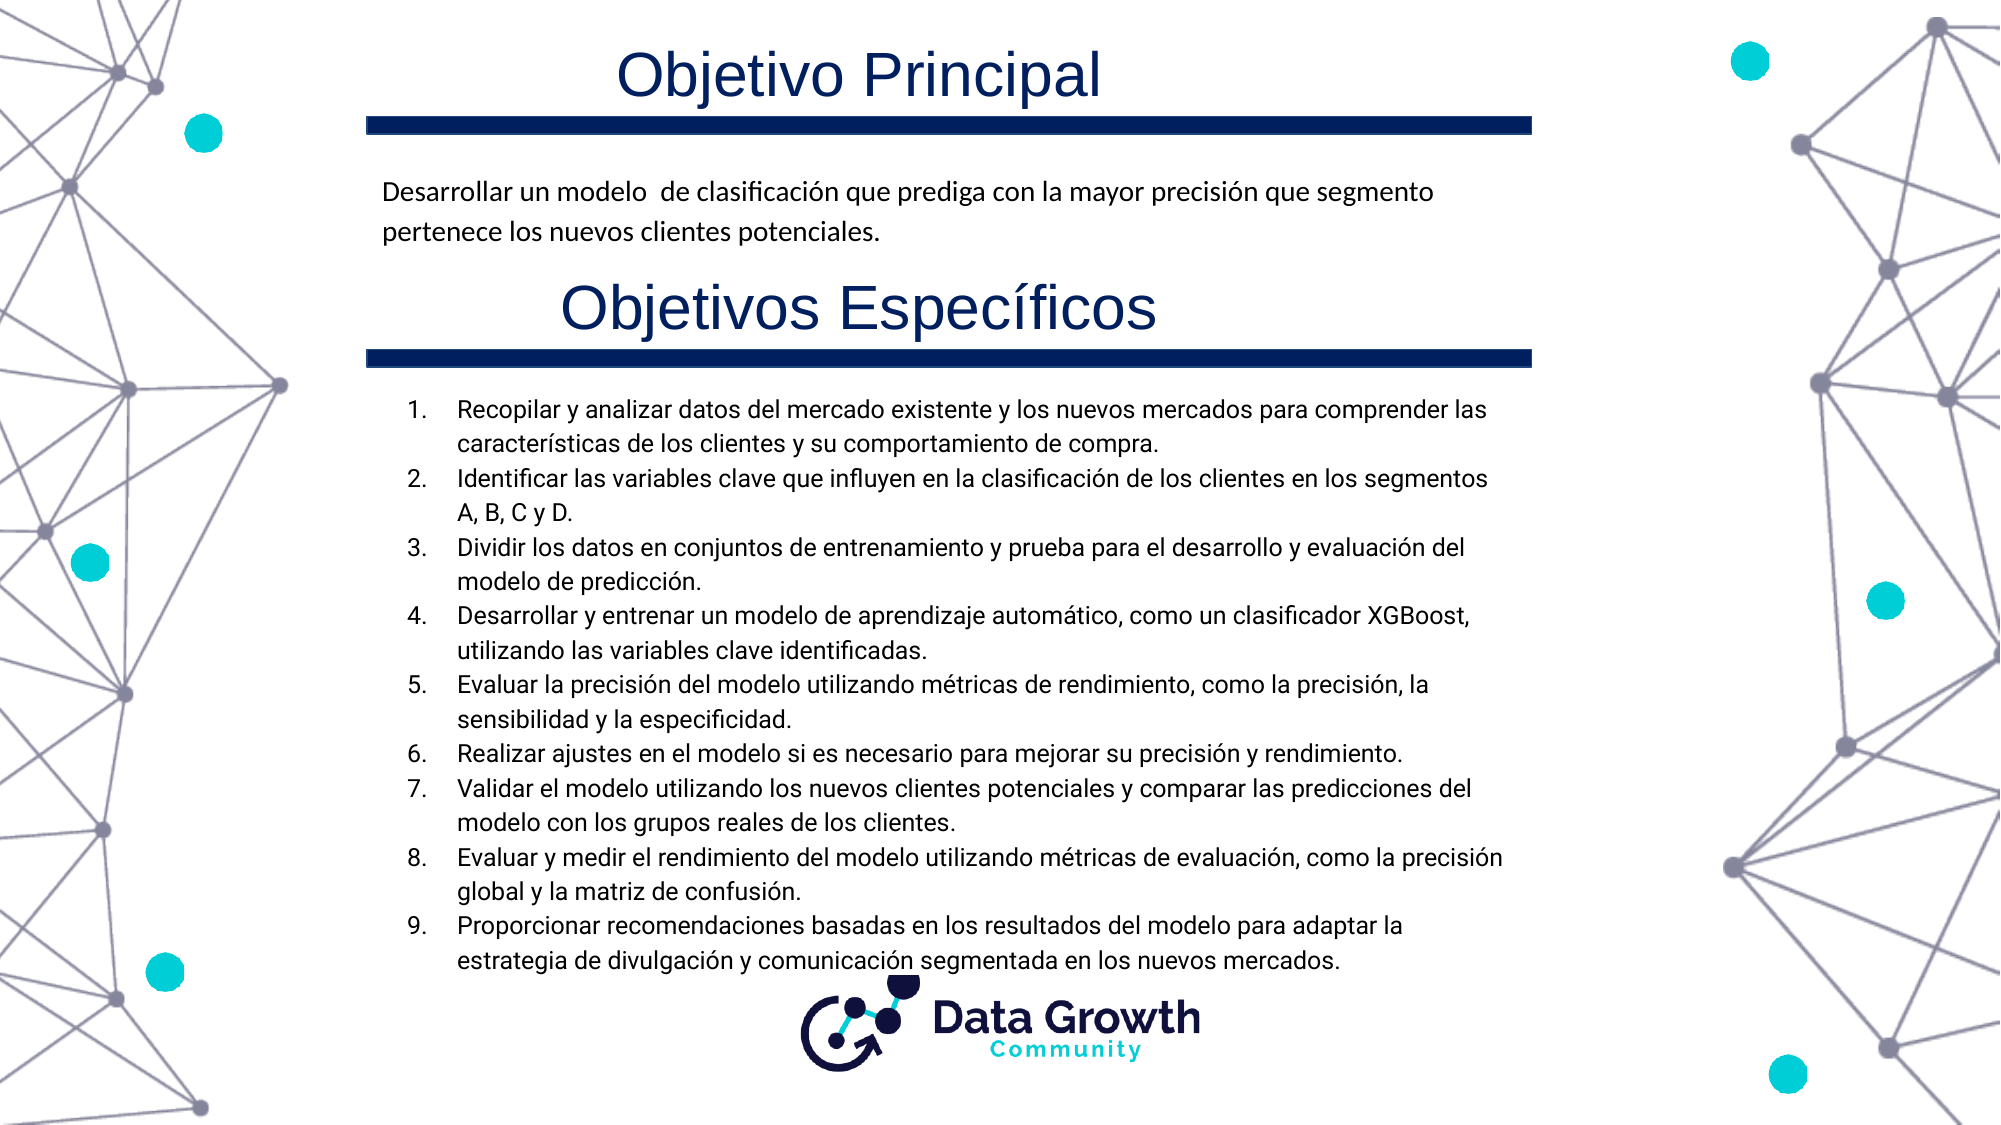

Objetivo Principal

Desarrollar un modelo  de clasificación que prediga con la mayor precisión que segmento pertenece los nuevos clientes potenciales.

Objetivos Específicos

Recopilar y analizar datos del mercado existente y los nuevos mercados para comprender las características de los clientes y su comportamiento de compra.
Identificar las variables clave que influyen en la clasificación de los clientes en los segmentos A, B, C y D.
Dividir los datos en conjuntos de entrenamiento y prueba para el desarrollo y evaluación del modelo de predicción.
Desarrollar y entrenar un modelo de aprendizaje automático, como un clasificador XGBoost, utilizando las variables clave identificadas.
Evaluar la precisión del modelo utilizando métricas de rendimiento, como la precisión, la sensibilidad y la especificidad.
Realizar ajustes en el modelo si es necesario para mejorar su precisión y rendimiento.
Validar el modelo utilizando los nuevos clientes potenciales y comparar las predicciones del modelo con los grupos reales de los clientes.
Evaluar y medir el rendimiento del modelo utilizando métricas de evaluación, como la precisión global y la matriz de confusión.
Proporcionar recomendaciones basadas en los resultados del modelo para adaptar la estrategia de divulgación y comunicación segmentada en los nuevos mercados.